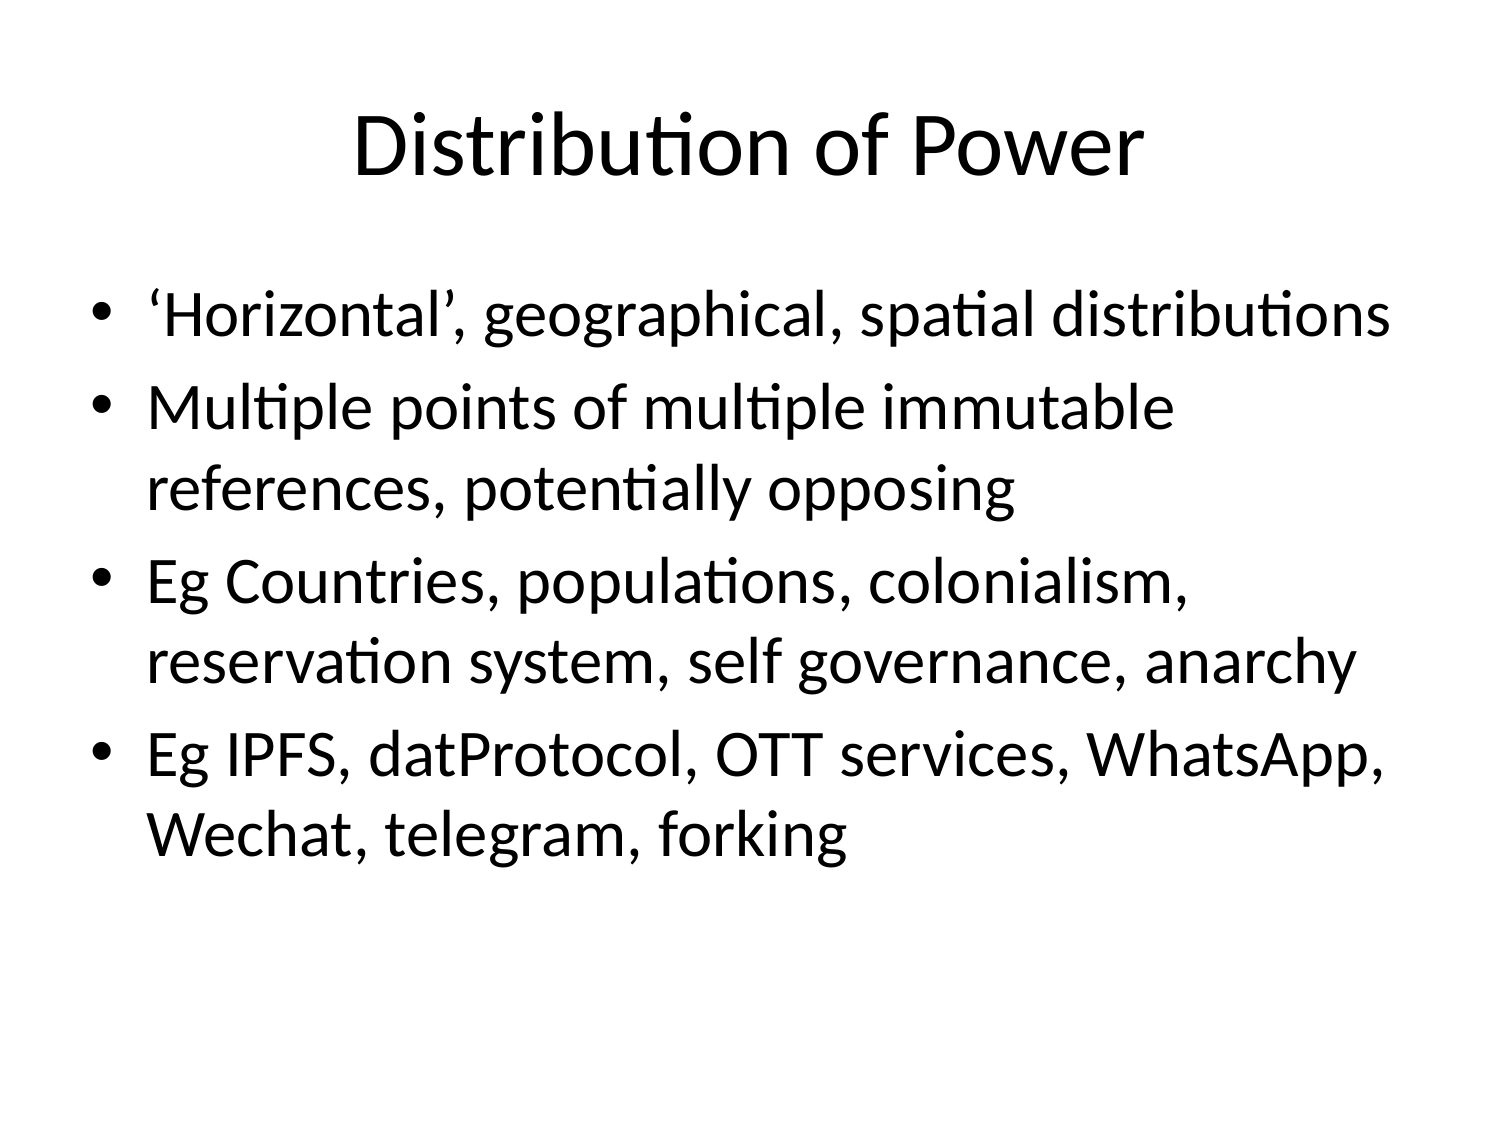

# Distribution of Power
‘Horizontal’, geographical, spatial distributions
Multiple points of multiple immutable references, potentially opposing
Eg Countries, populations, colonialism, reservation system, self governance, anarchy
Eg IPFS, datProtocol, OTT services, WhatsApp, Wechat, telegram, forking